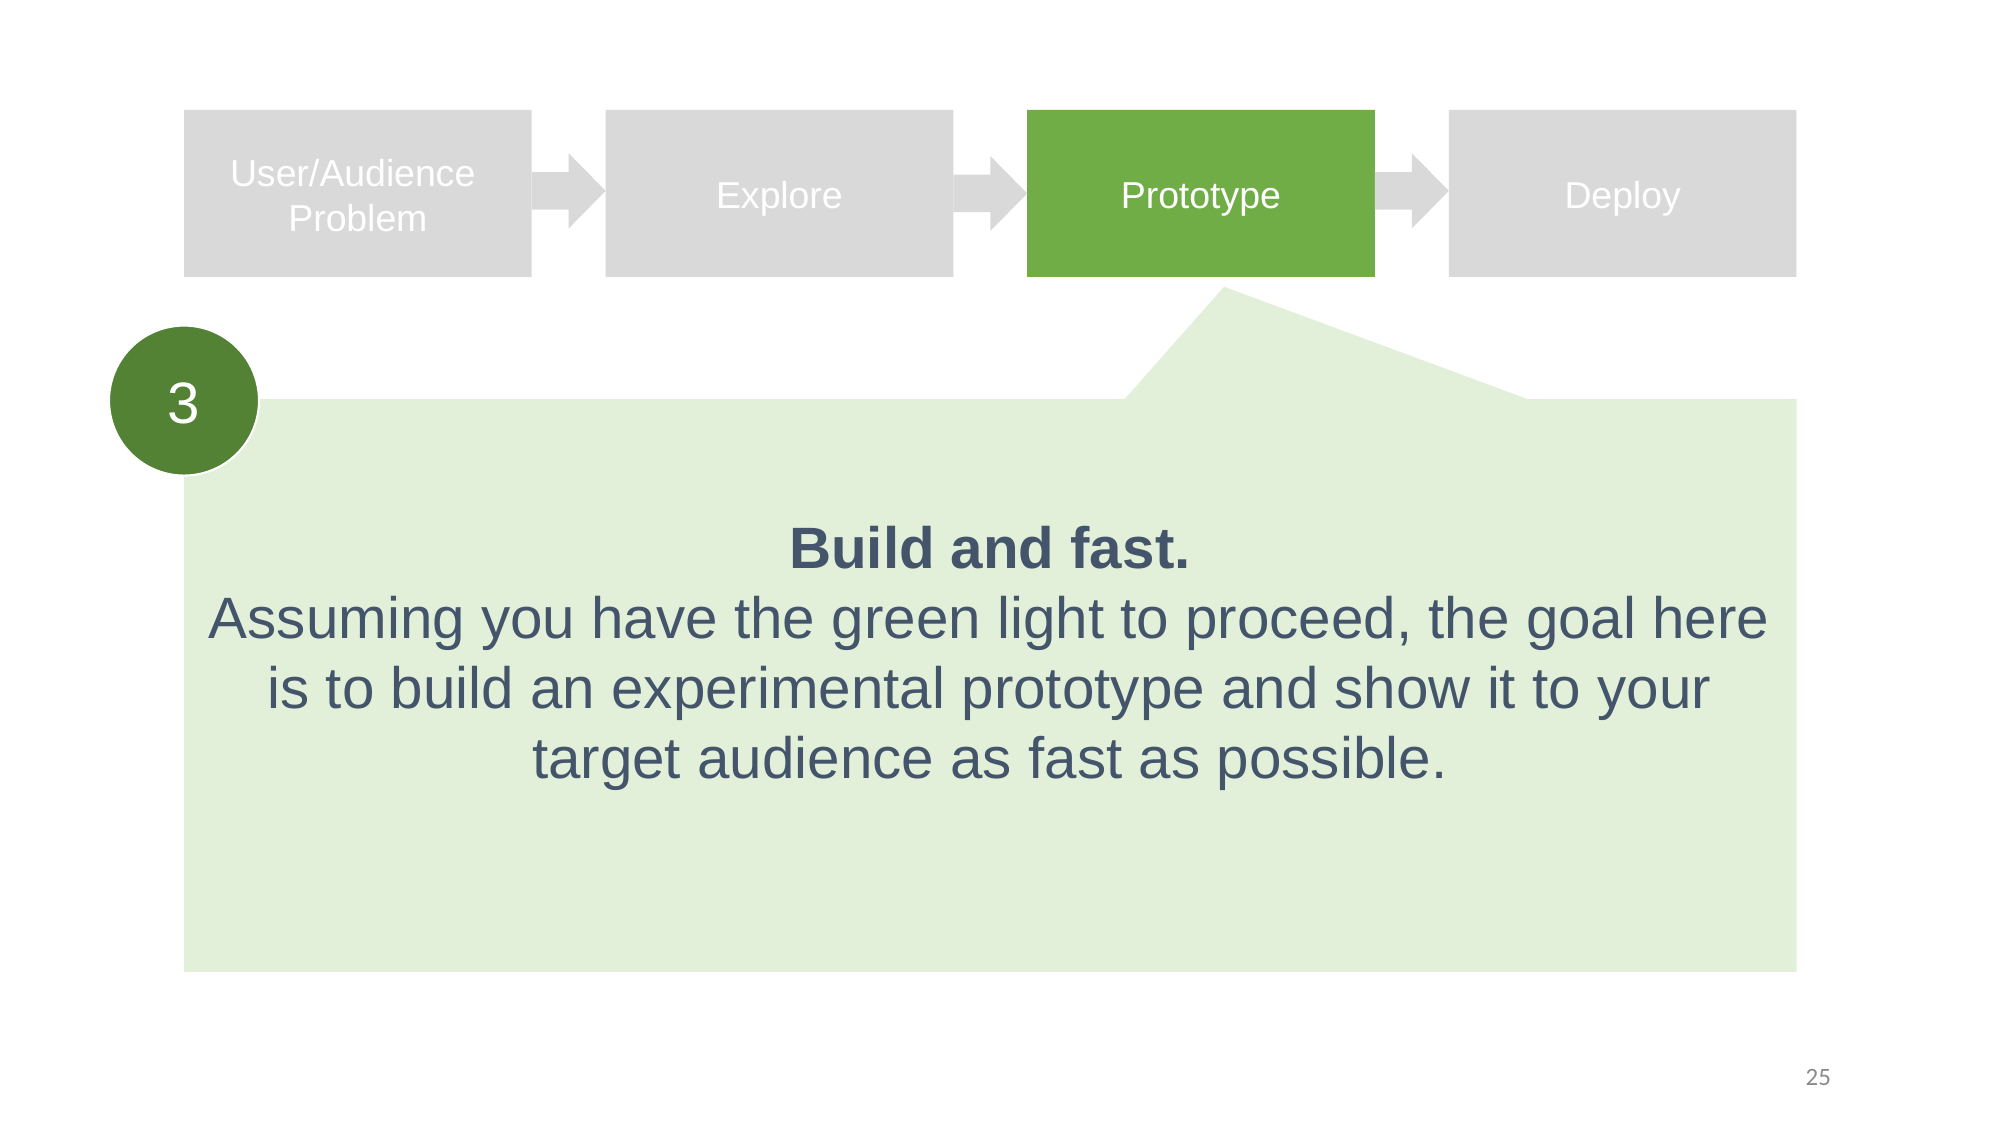

User/Audience
Problem
Explore
Prototype
Deploy

3
Build and fast.
Assuming you have the green light to proceed, the goal here is to build an experimental prototype and show it to your target audience as fast as possible.

25